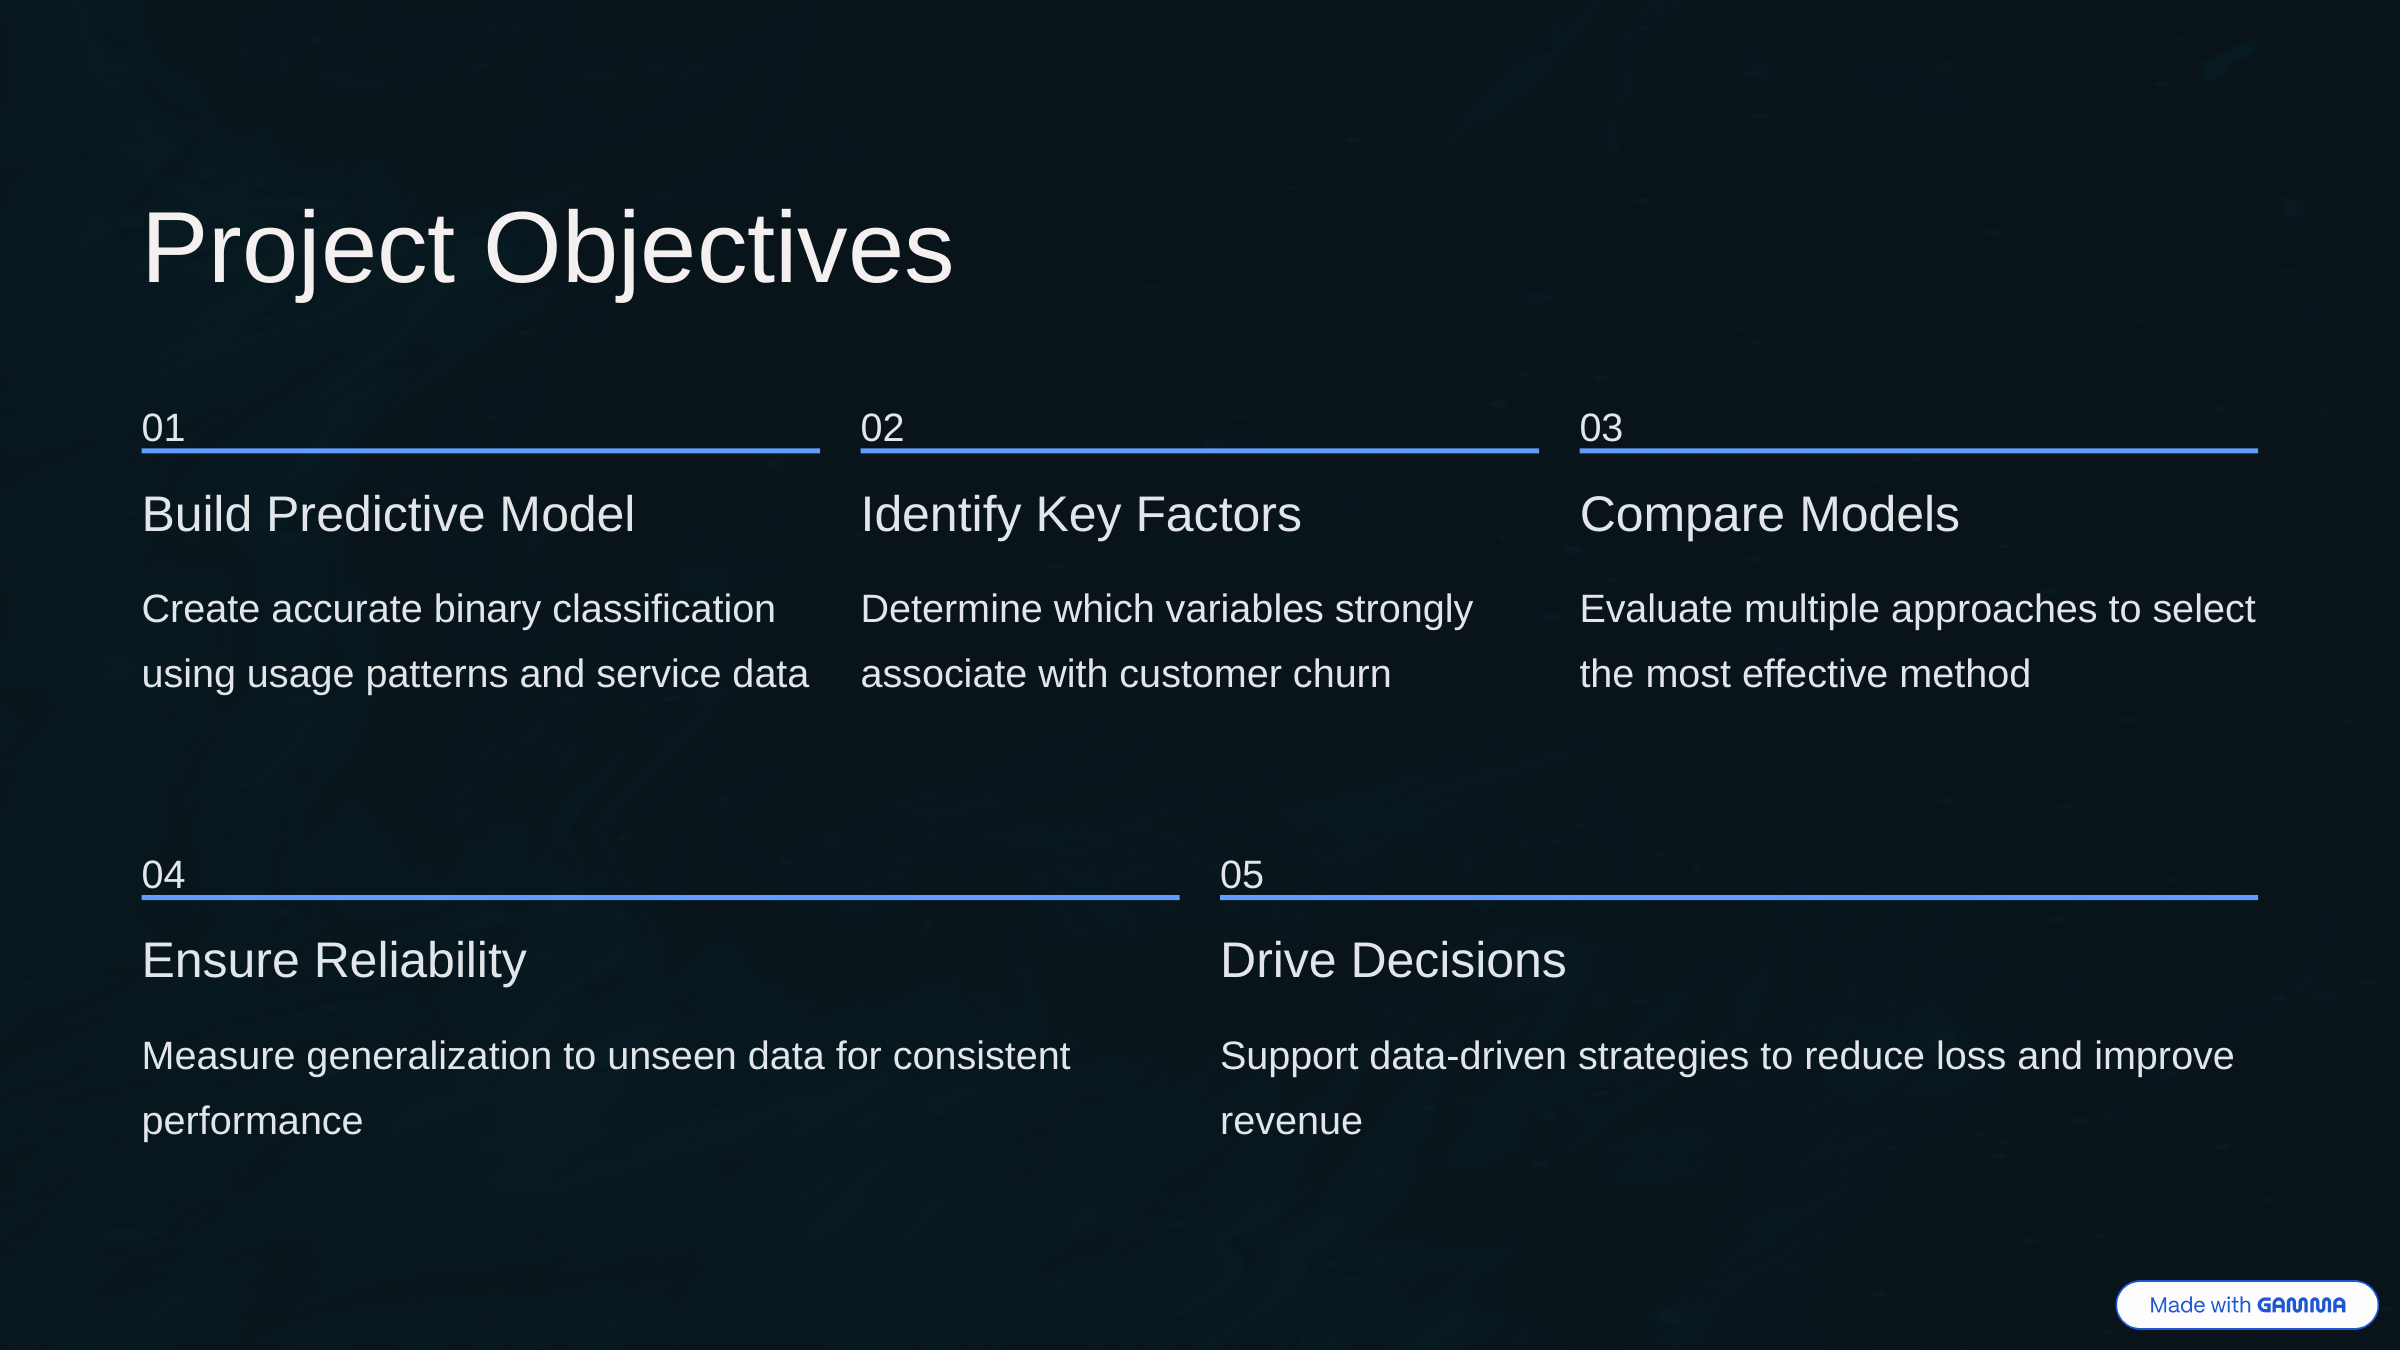

Project Objectives
01
02
03

Build Predictive Model
Identify Key Factors
Compare Models
Create accurate binary classification using usage patterns and service data
Determine which variables strongly associate with customer churn
Evaluate multiple approaches to select the most effective method
04
05

Ensure Reliability
Drive Decisions
Measure generalization to unseen data for consistent performance
Support data-driven strategies to reduce loss and improve revenue